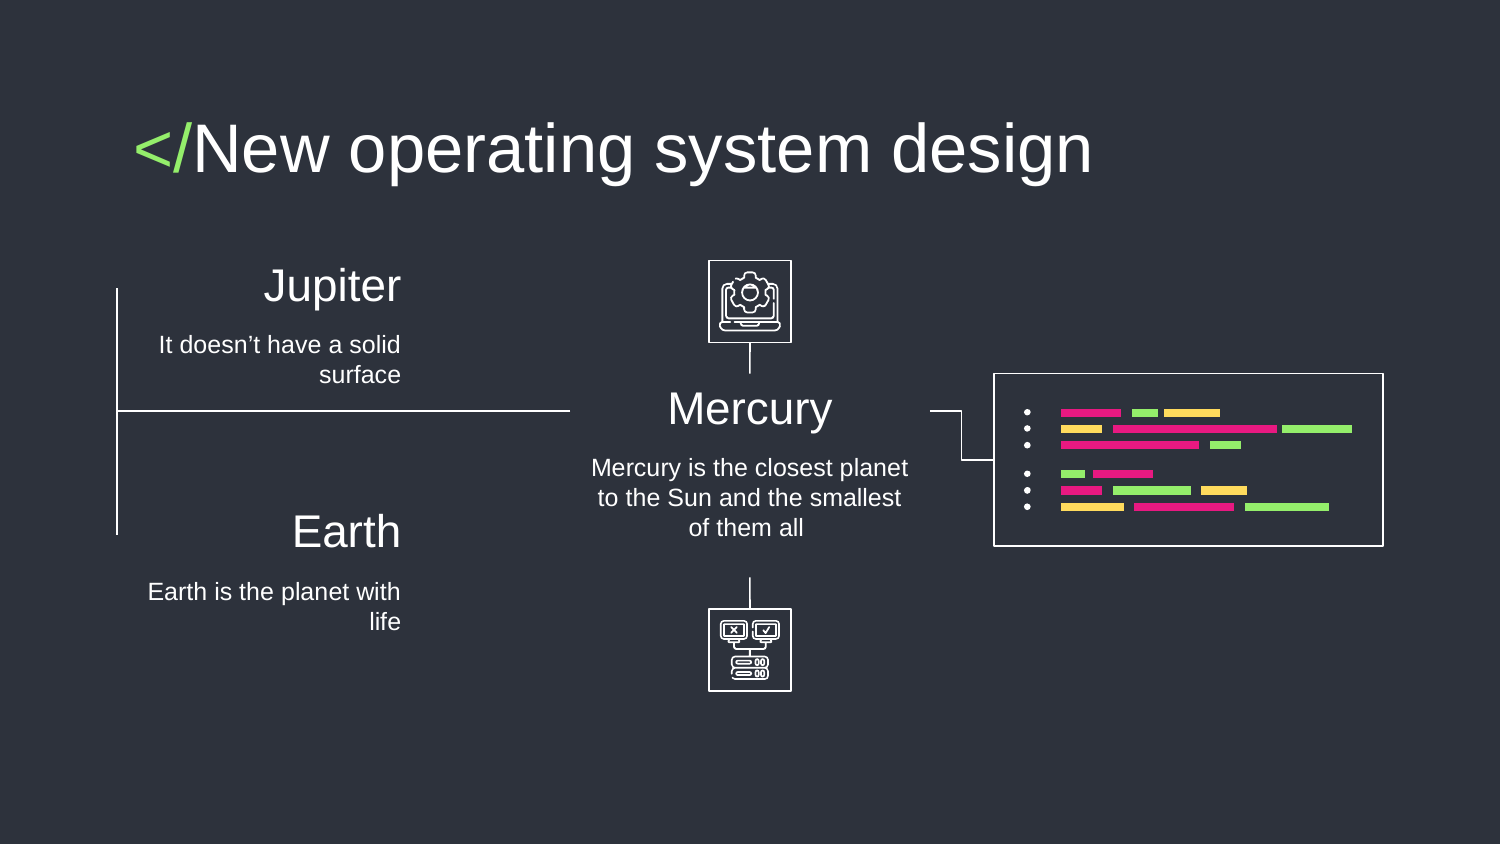

# </New operating system design
Jupiter
It doesn’t have a solid surface

Mercury
Mercury is the closest planet to the Sun and the smallest of them all
Earth
Earth is the planet with life